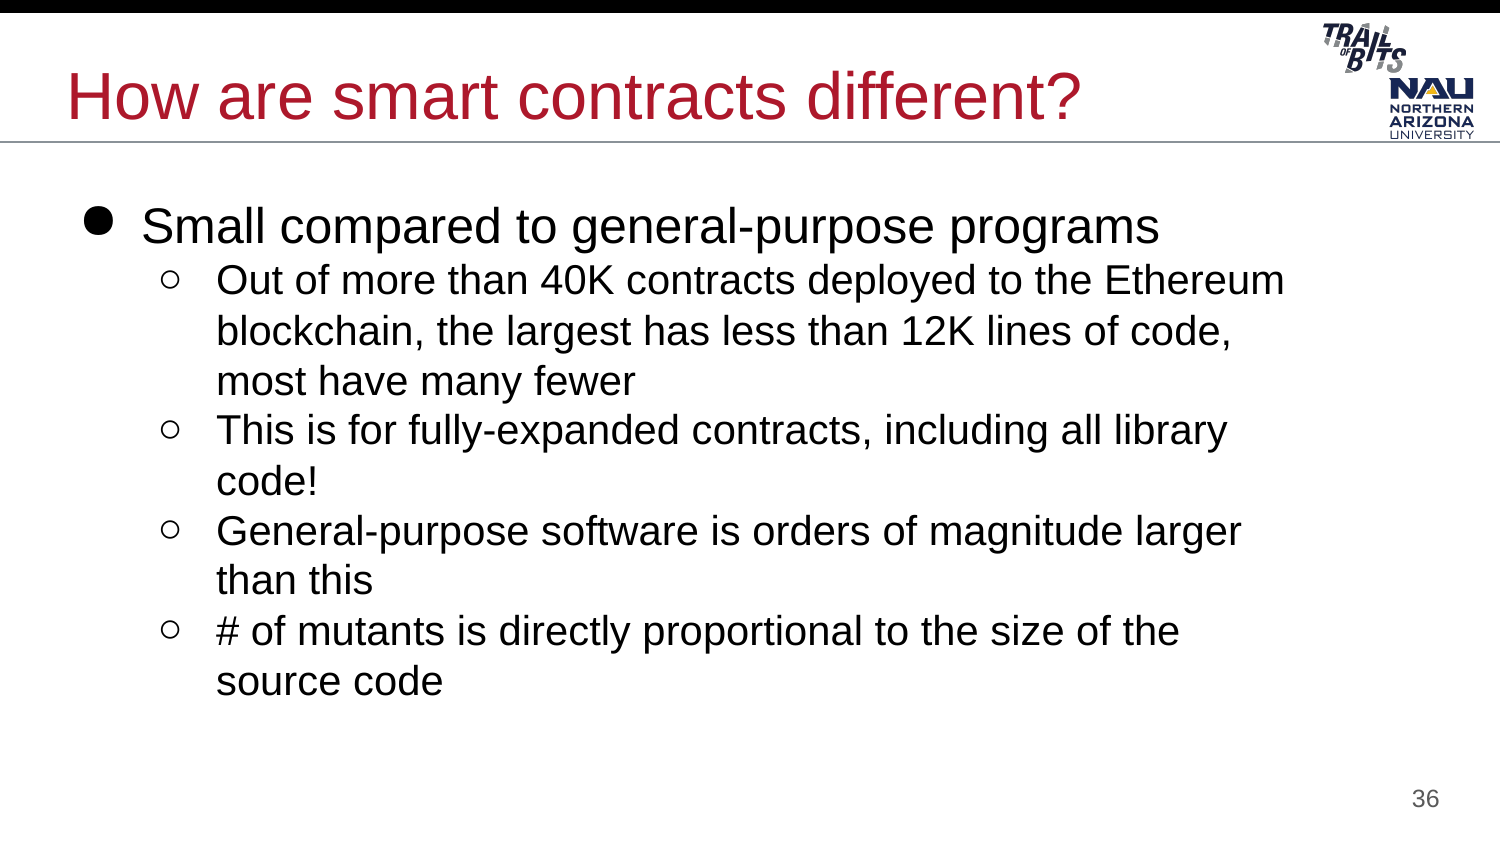

# How are smart contracts different?
Small compared to general-purpose programs
Out of more than 40K contracts deployed to the Ethereum blockchain, the largest has less than 12K lines of code, most have many fewer
This is for fully-expanded contracts, including all library code!
General-purpose software is orders of magnitude larger than this
# of mutants is directly proportional to the size of the source code

36